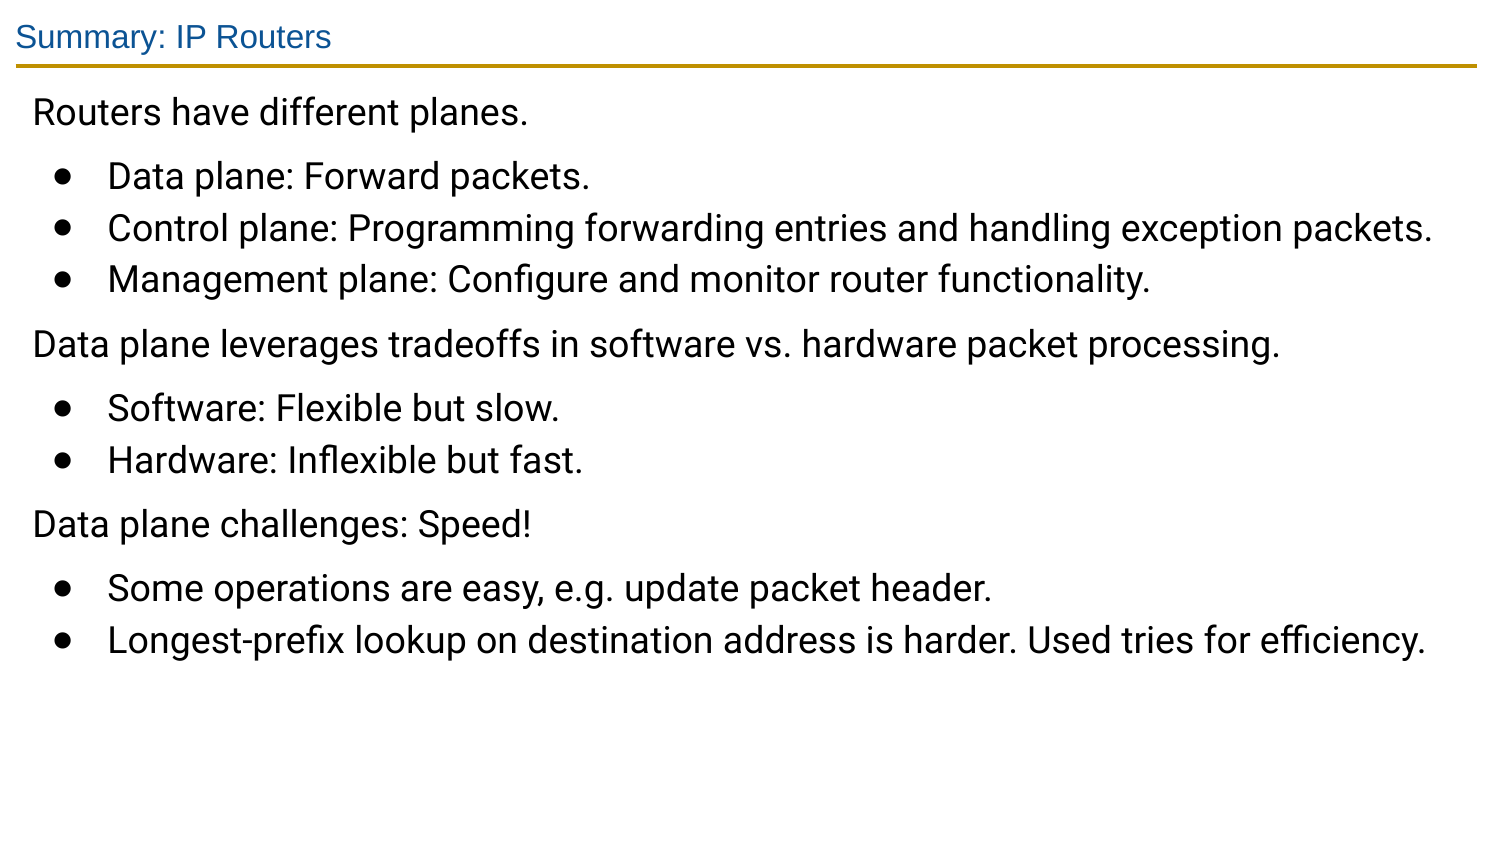

# Summary: IP Routers
Routers have different planes.
Data plane: Forward packets.
Control plane: Programming forwarding entries and handling exception packets.
Management plane: Configure and monitor router functionality.
Data plane leverages tradeoffs in software vs. hardware packet processing.
Software: Flexible but slow.
Hardware: Inflexible but fast.
Data plane challenges: Speed!
Some operations are easy, e.g. update packet header.
Longest-prefix lookup on destination address is harder. Used tries for efficiency.